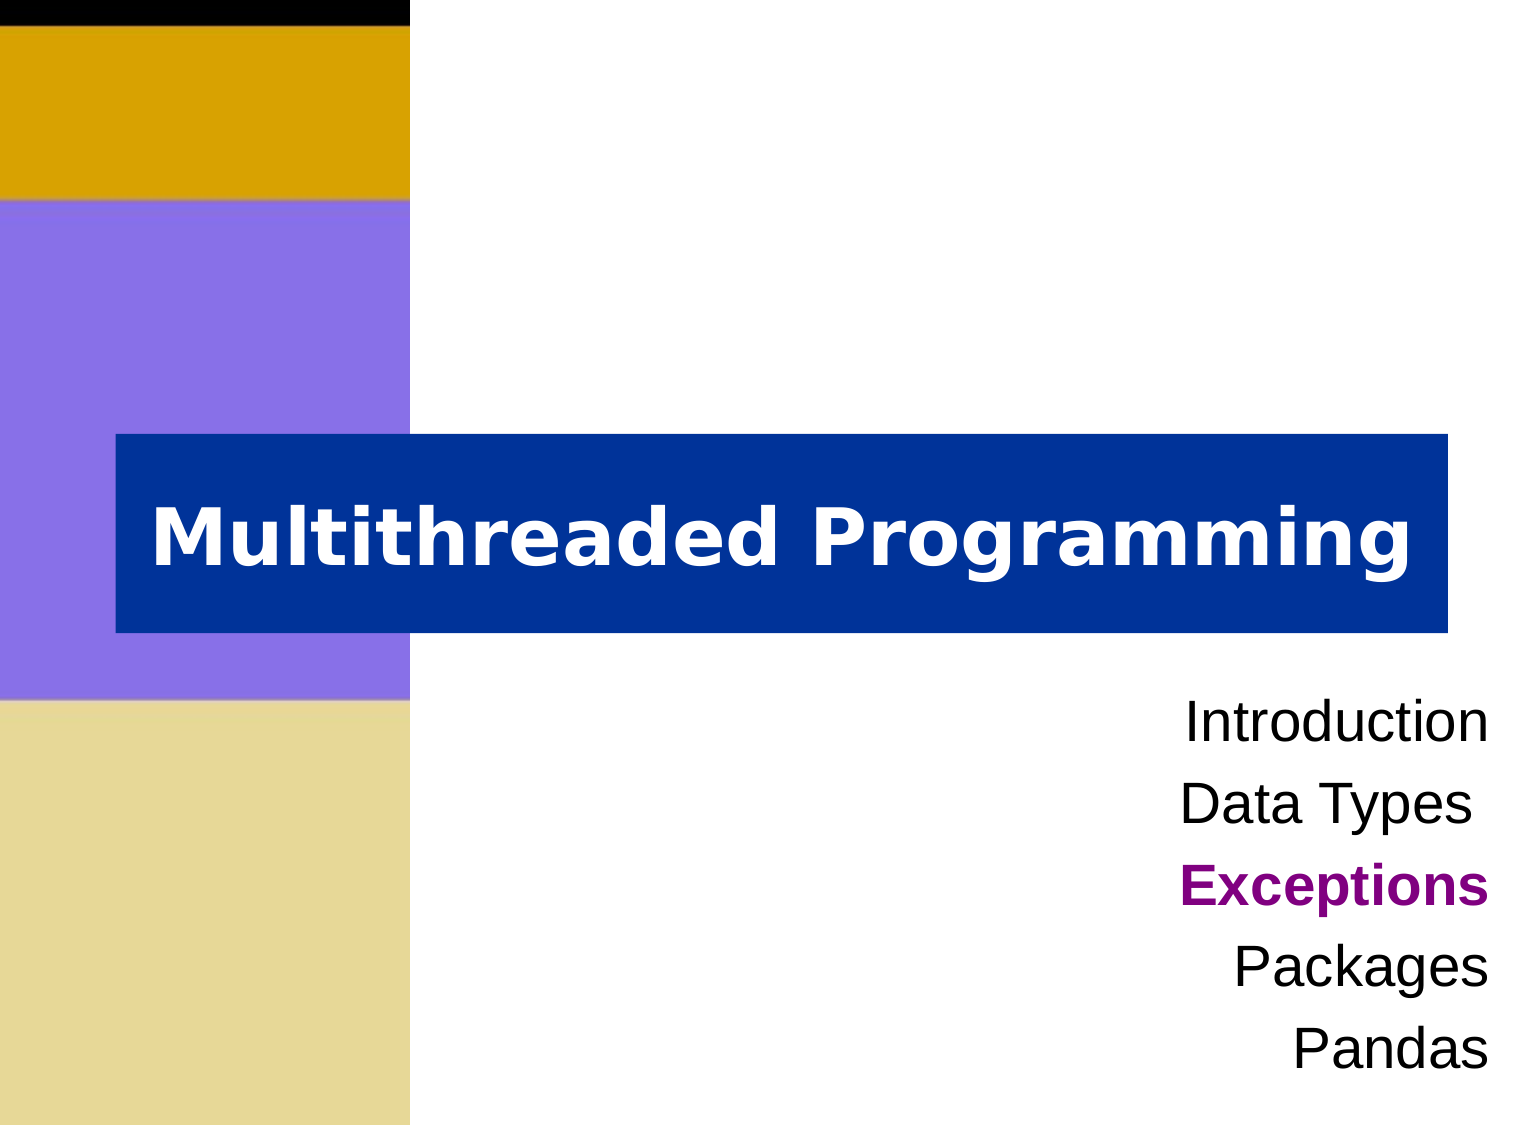

# Multithreaded Programming
Introduction
Data Types
Exceptions
Packages
Pandas